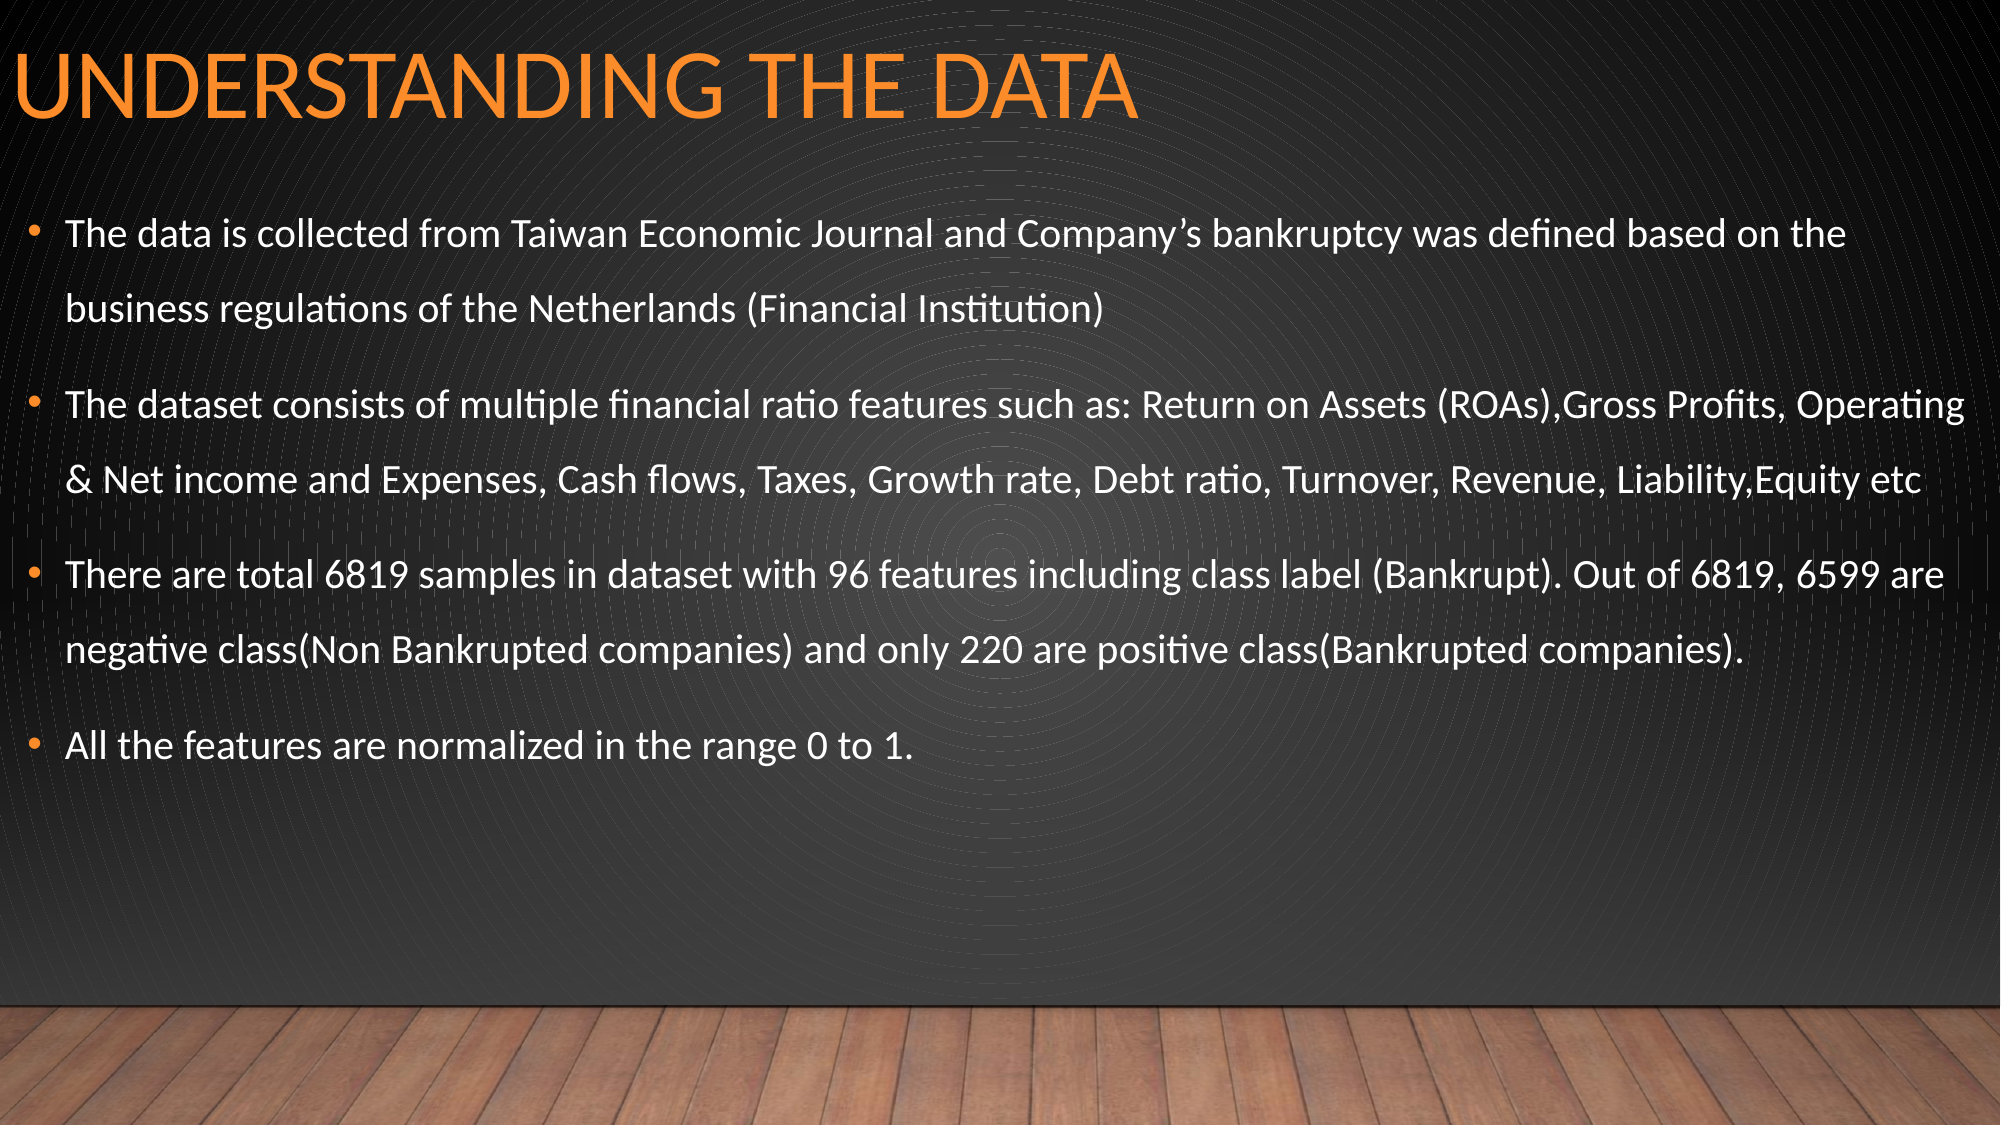

# Understanding the data
The data is collected from Taiwan Economic Journal and Company’s bankruptcy was defined based on the business regulations of the Netherlands (Financial Institution)
The dataset consists of multiple financial ratio features such as: Return on Assets (ROAs),Gross Profits, Operating & Net income and Expenses, Cash flows, Taxes, Growth rate, Debt ratio, Turnover, Revenue, Liability,Equity etc
There are total 6819 samples in dataset with 96 features including class label (Bankrupt). Out of 6819, 6599 are negative class(Non Bankrupted companies) and only 220 are positive class(Bankrupted companies).
All the features are normalized in the range 0 to 1.